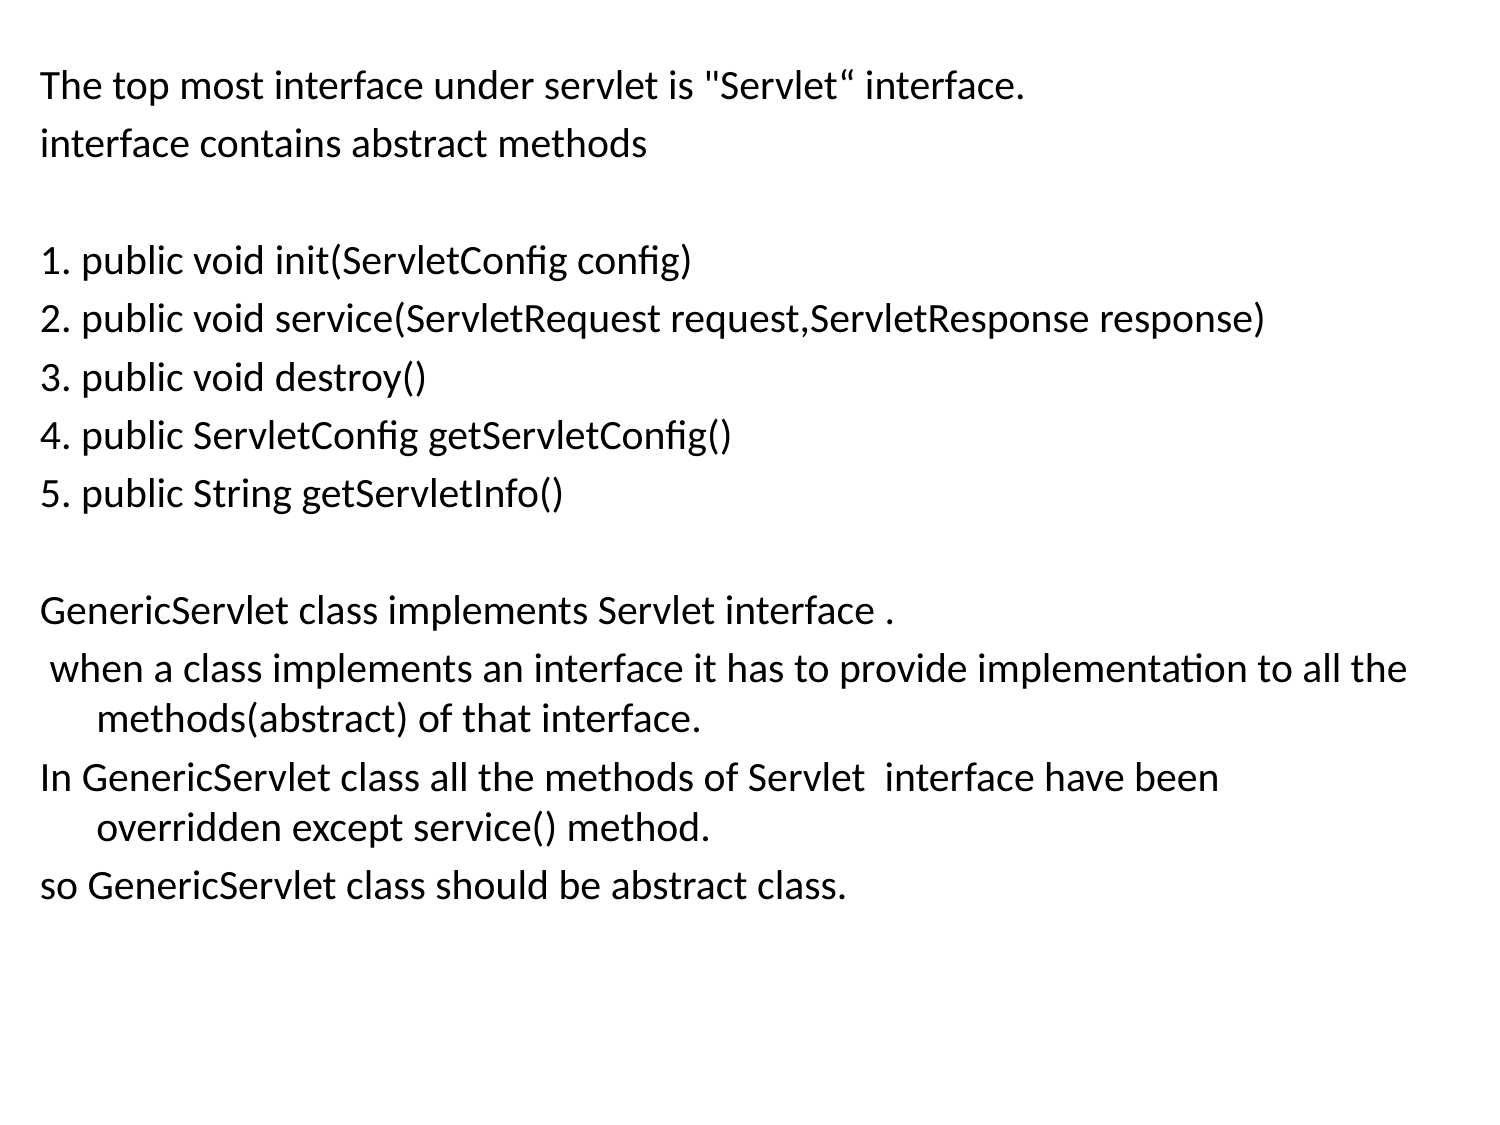

The top most interface under servlet is "Servlet“ interface.
interface contains abstract methods

1. public void init(ServletConfig config)
2. public void service(ServletRequest request,ServletResponse response)
3. public void destroy()
4. public ServletConfig getServletConfig()
5. public String getServletInfo()

GenericServlet class implements Servlet interface .
 when a class implements an interface it has to provide implementation to all the methods(abstract) of that interface.
In GenericServlet class all the methods of Servlet  interface have been overridden except service() method.
so GenericServlet class should be abstract class.